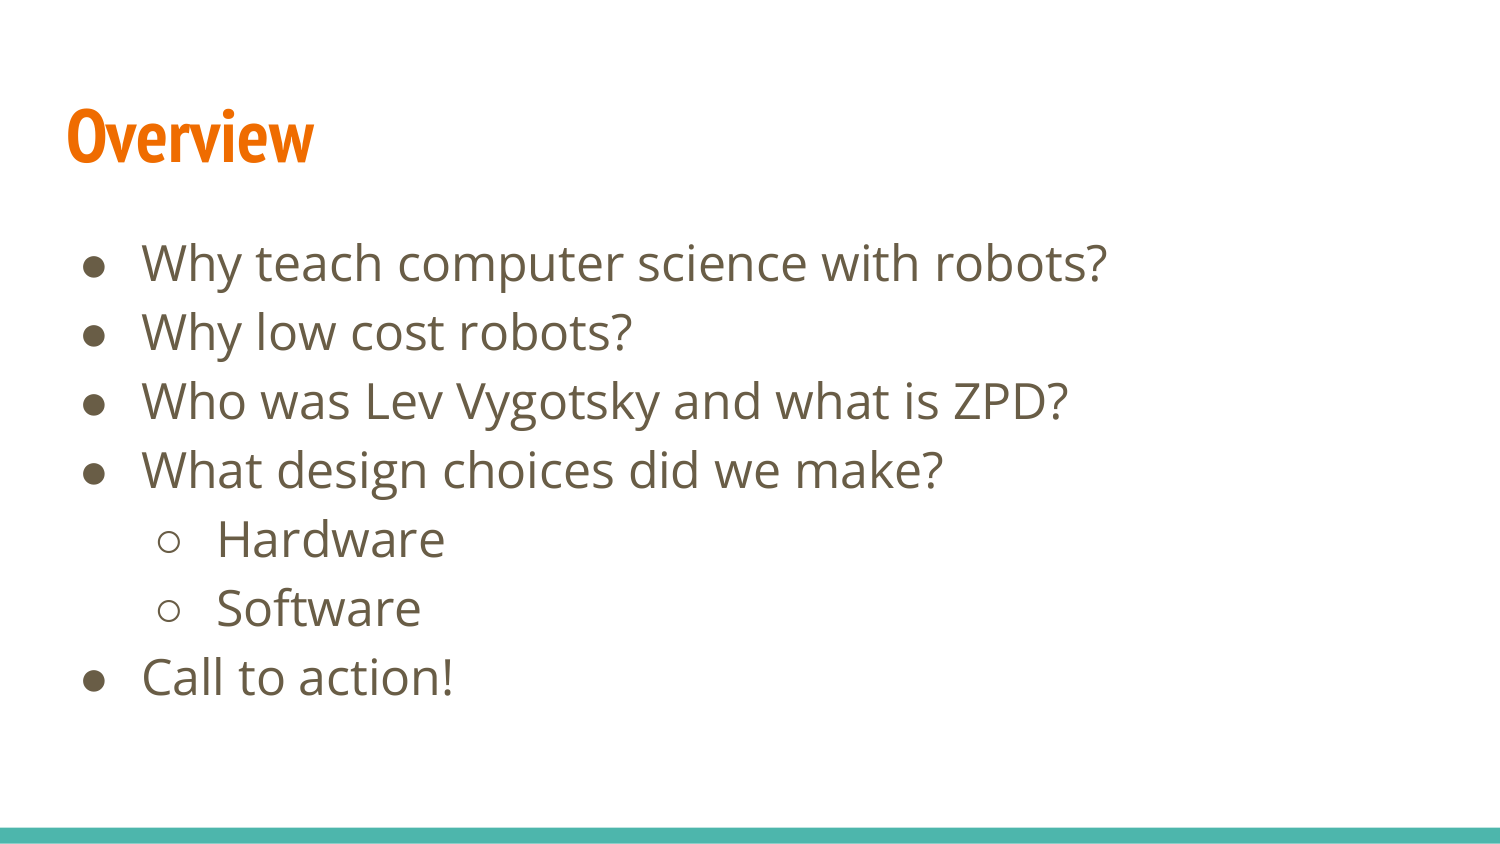

# Overview
Why teach computer science with robots?
Why low cost robots?
Who was Lev Vygotsky and what is ZPD?
What design choices did we make?
Hardware
Software
Call to action!